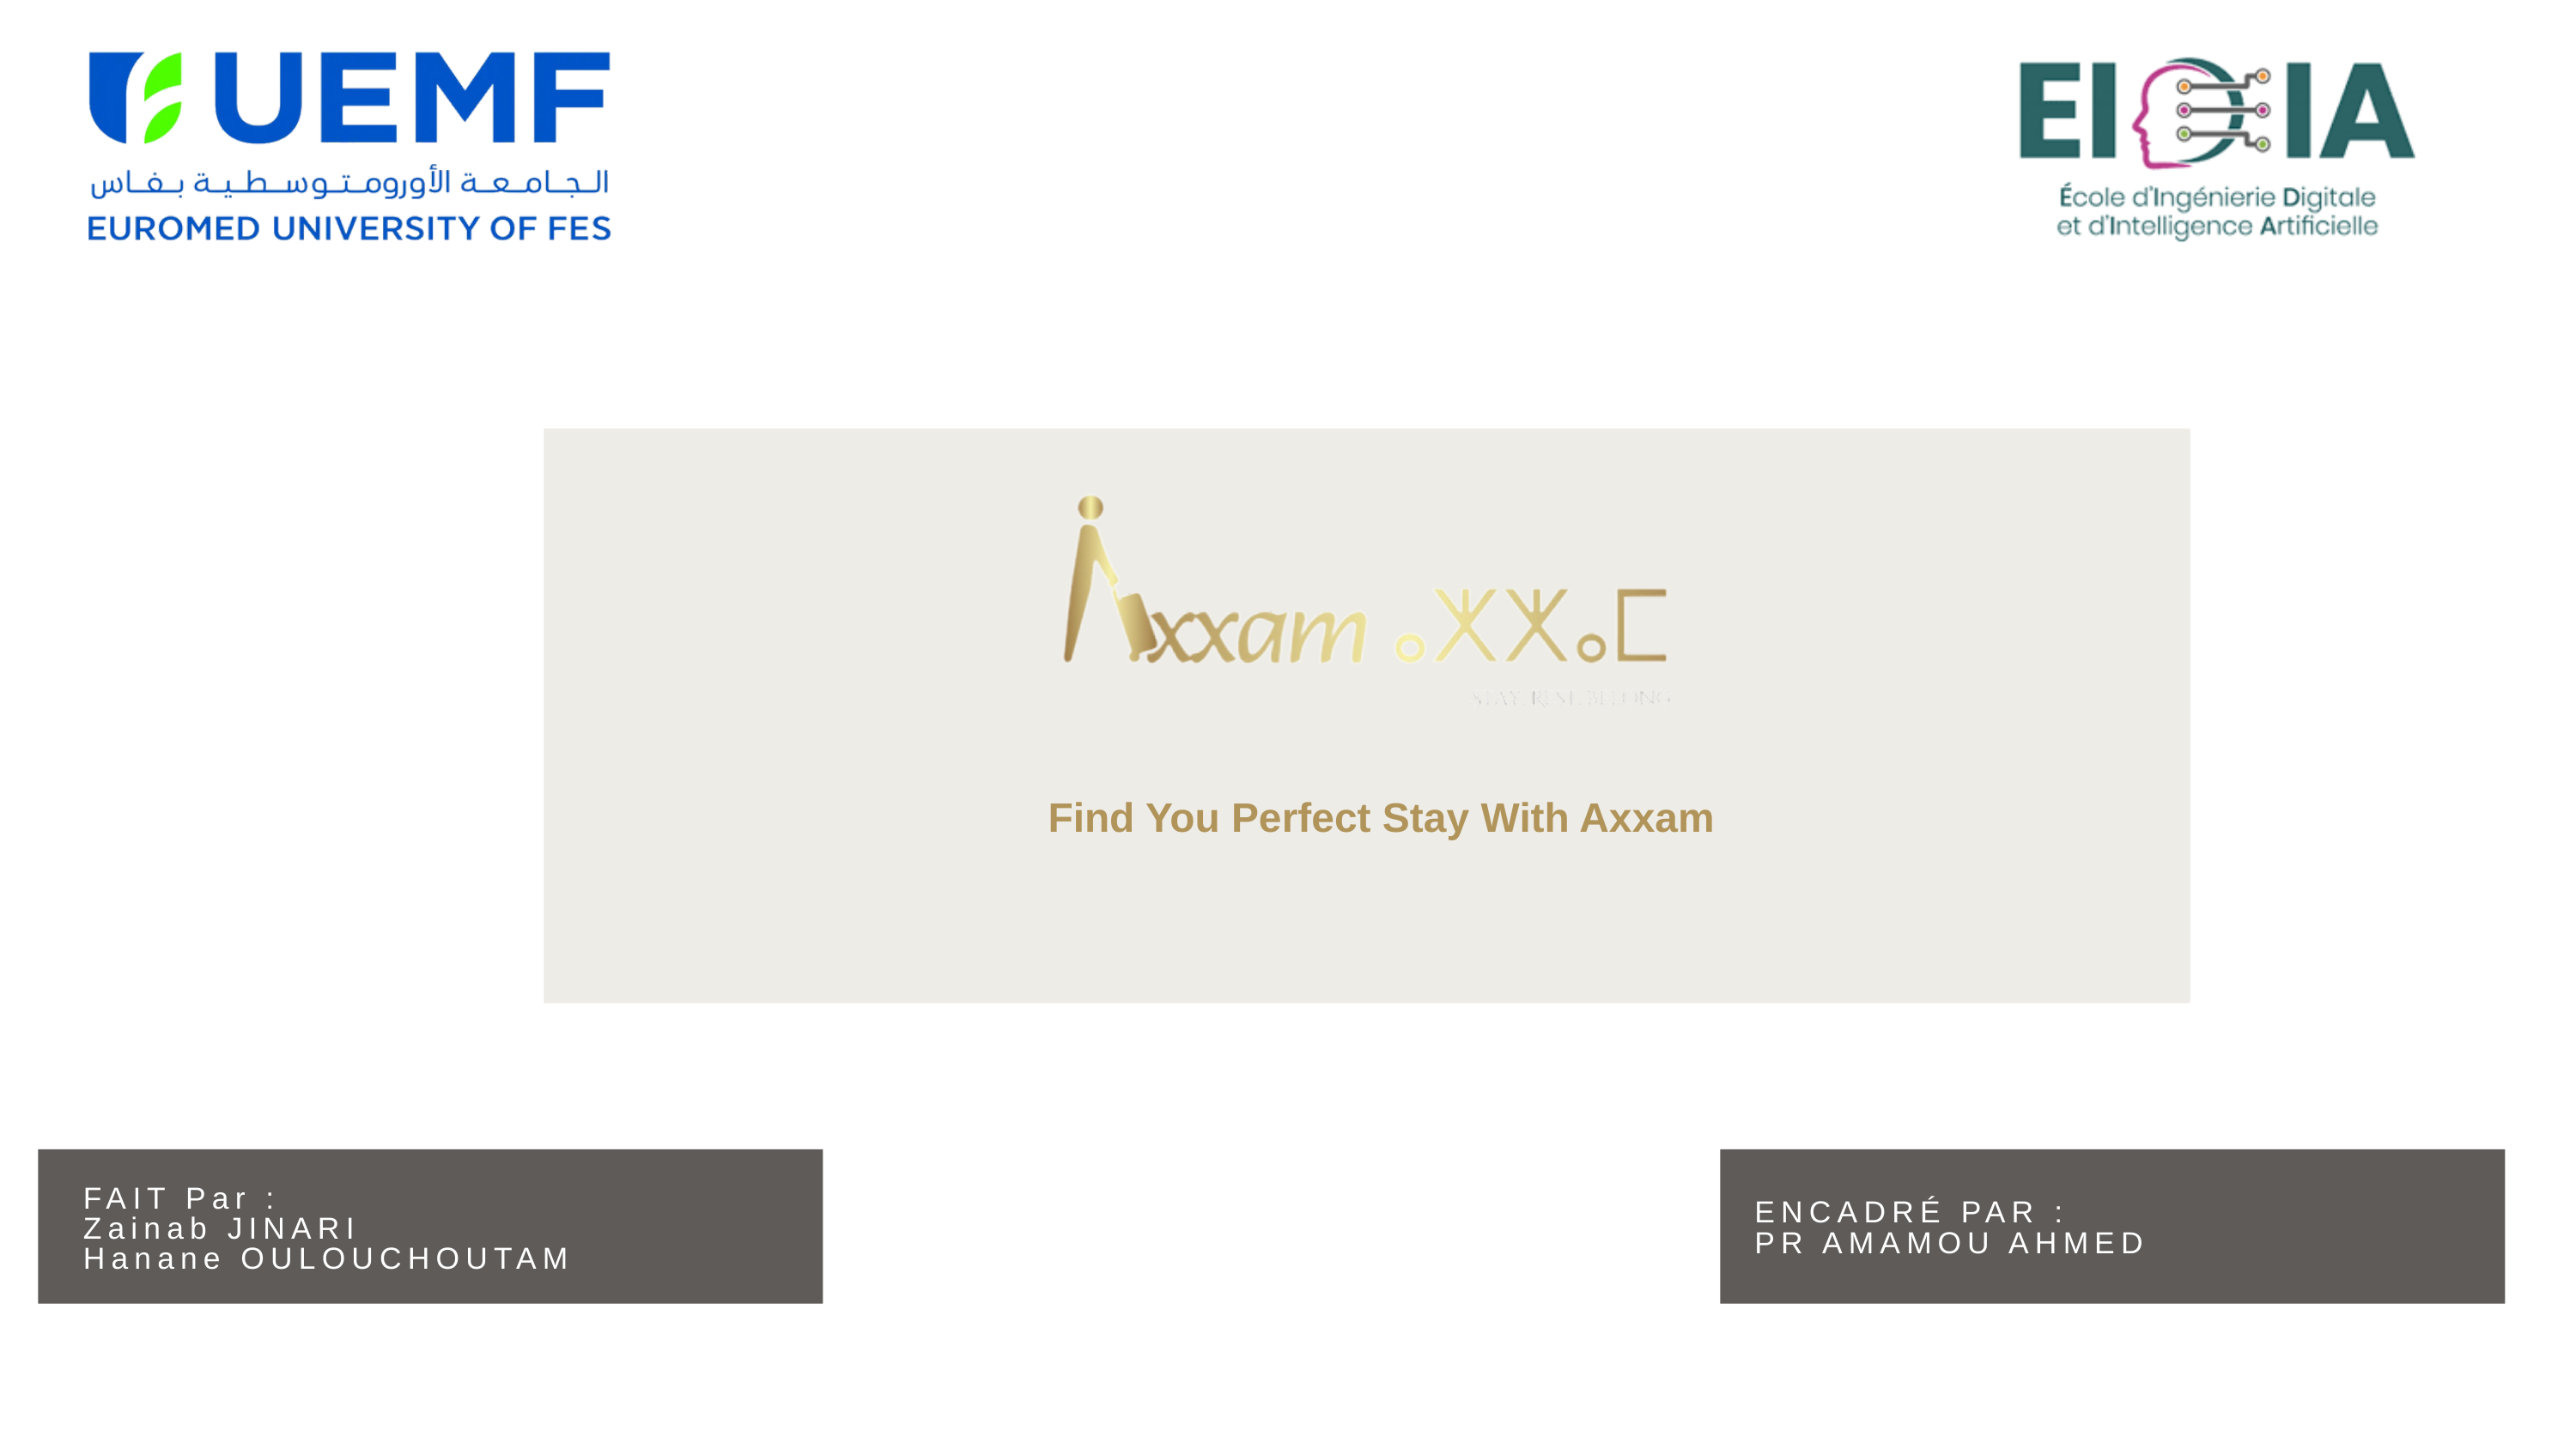

Find You Perfect Stay With Axxam

FAIT Par :
Zainab JINARI
Hanane OULOUCHOUTAM
ENCADRÉ PAR :
PR AMAMOU AHMED